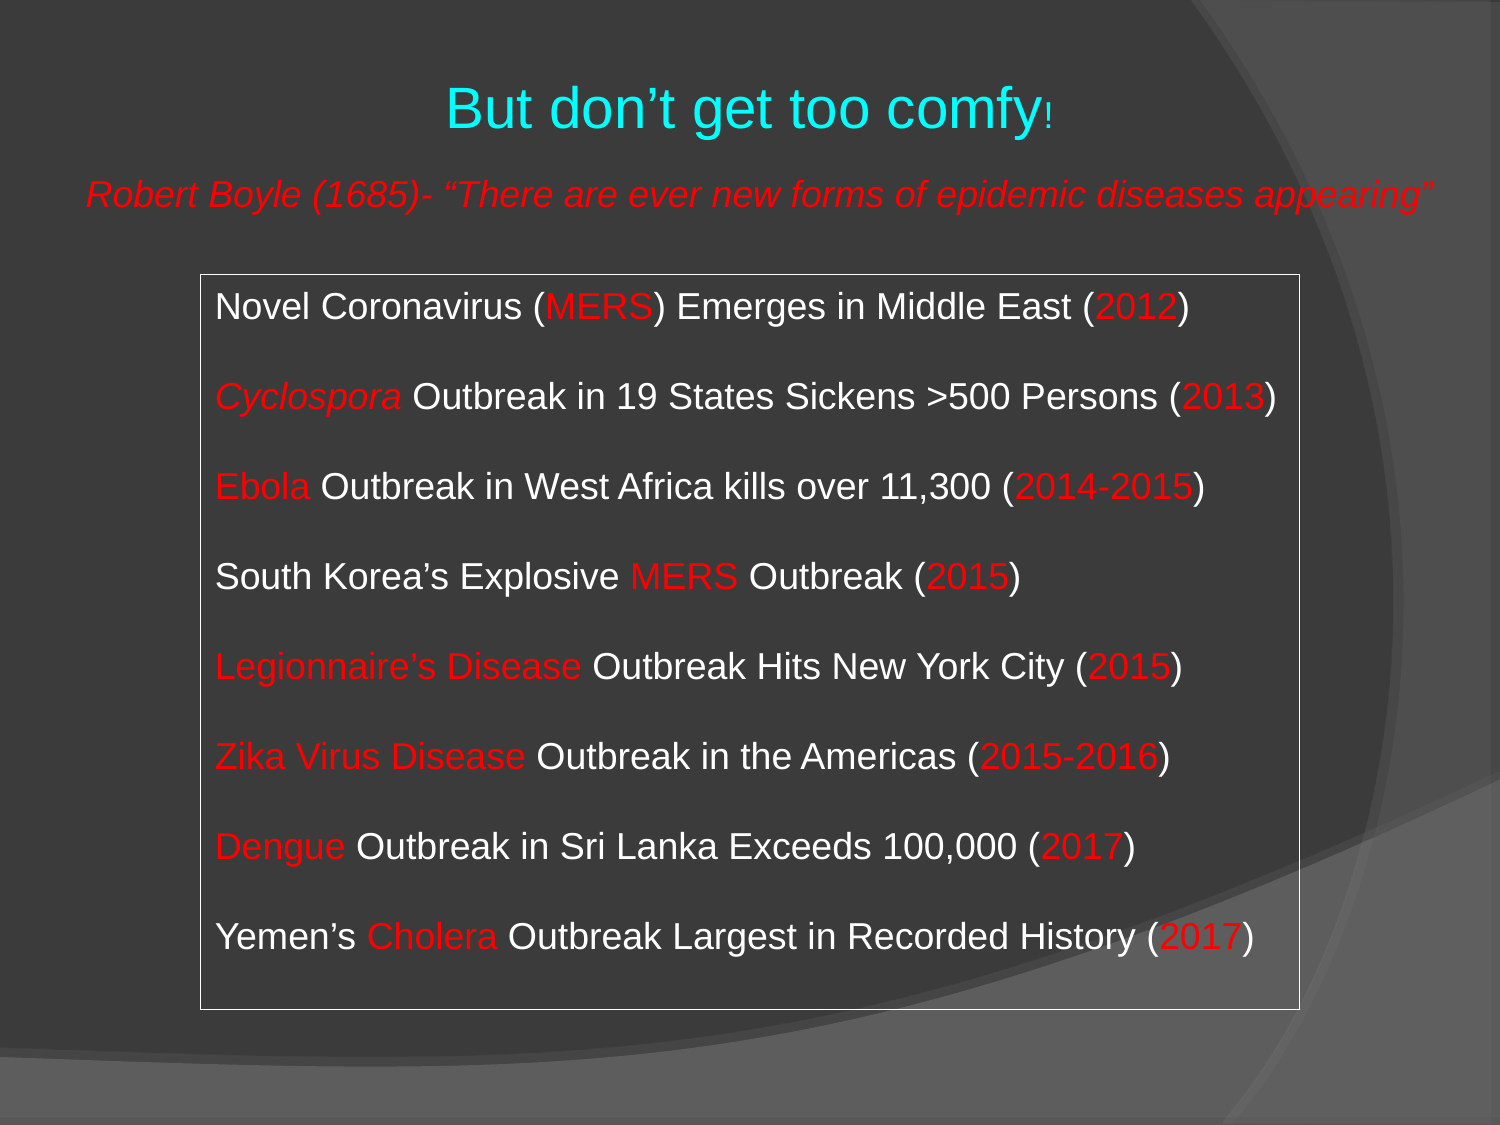

But don’t get too comfy!
Robert Boyle (1685)- “There are ever new forms of epidemic diseases appearing”
Novel Coronavirus (MERS) Emerges in Middle East (2012)

Cyclospora Outbreak in 19 States Sickens >500 Persons (2013)

Ebola Outbreak in West Africa kills over 11,300 (2014-2015)

South Korea’s Explosive MERS Outbreak (2015)

Legionnaire’s Disease Outbreak Hits New York City (2015)

Zika Virus Disease Outbreak in the Americas (2015-2016)

Dengue Outbreak in Sri Lanka Exceeds 100,000 (2017)

Yemen’s Cholera Outbreak Largest in Recorded History (2017)